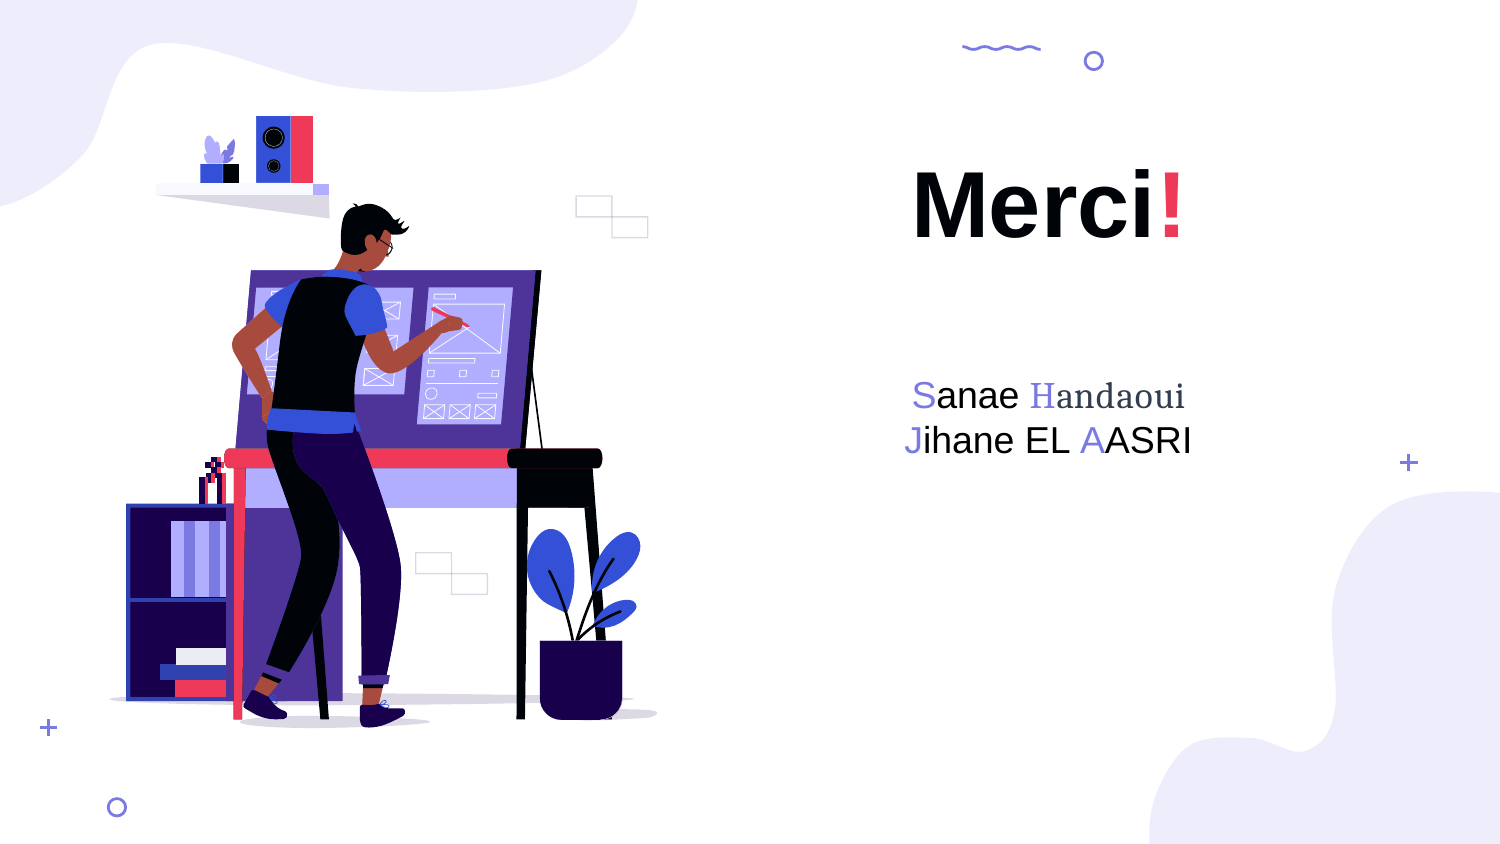

# Merci!
Sanae Handaoui
Jihane EL AASRI